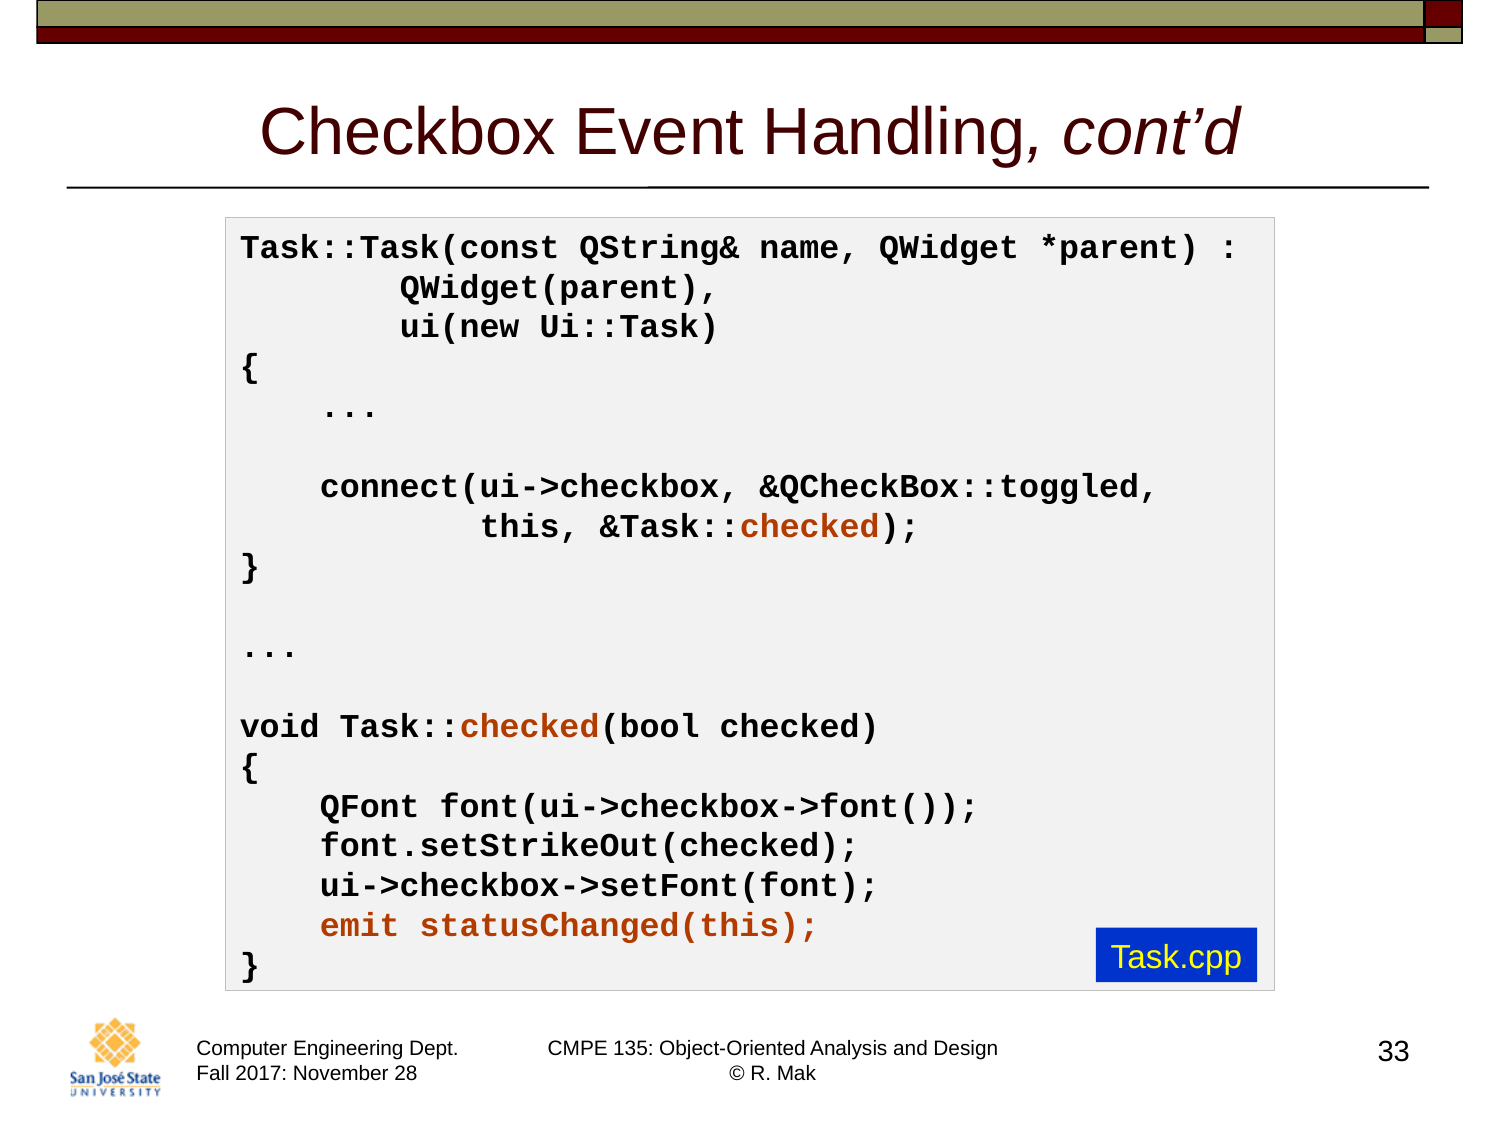

# Checkbox Event Handling, cont’d
Task::Task(const QString& name, QWidget *parent) :
        QWidget(parent),
        ui(new Ui::Task)
{
    ...

    connect(ui->checkbox, &QCheckBox::toggled,
            this, &Task::checked);
}

...

void Task::checked(bool checked)
{
    QFont font(ui->checkbox->font());
    font.setStrikeOut(checked);
    ui->checkbox->setFont(font);
    emit statusChanged(this);
}
Task.cpp
33